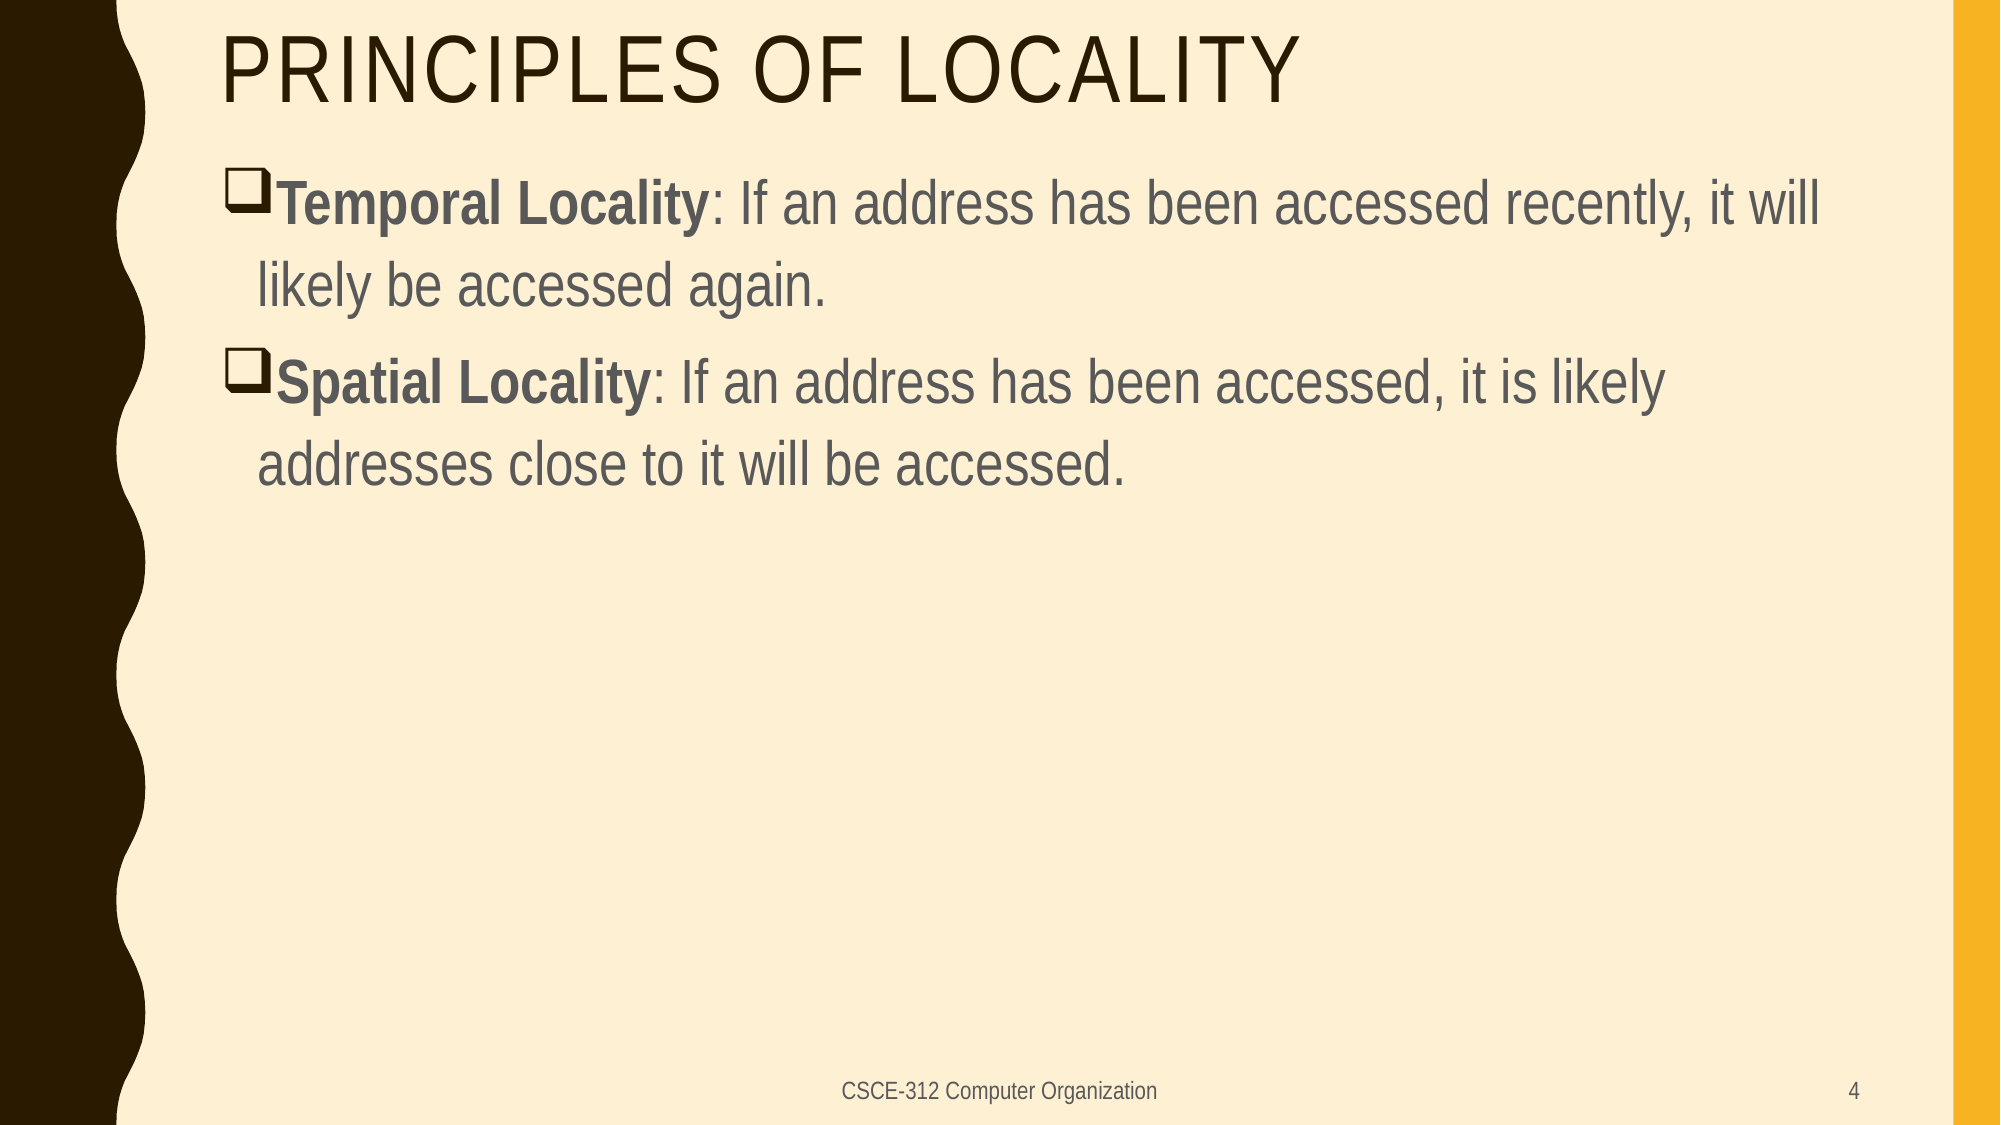

# Principles of Locality
Temporal Locality: If an address has been accessed recently, it will likely be accessed again.
Spatial Locality: If an address has been accessed, it is likely addresses close to it will be accessed.
CSCE-312 Computer Organization
4